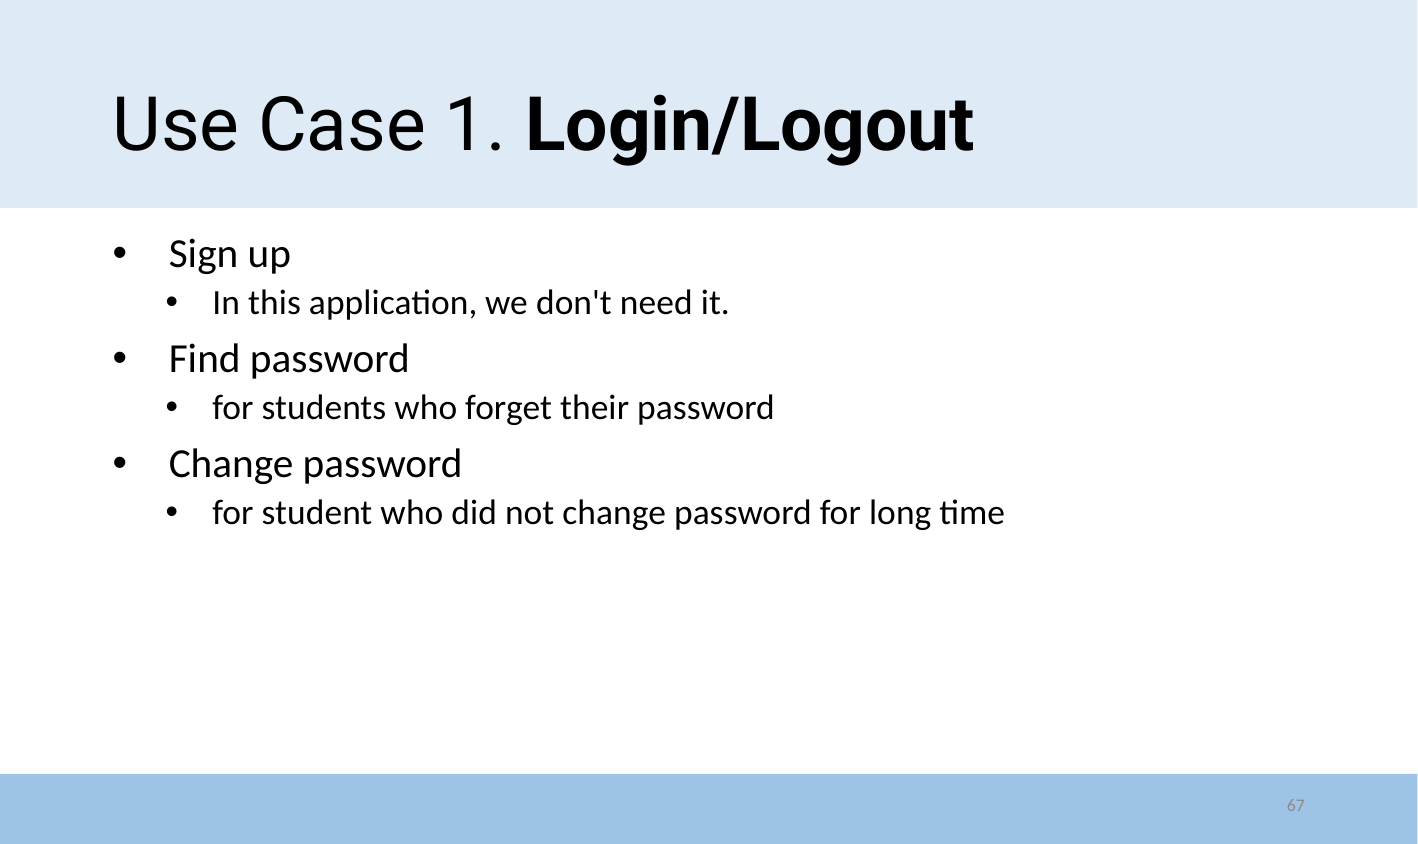

# Use Case 1. Login/Logout
Sign up
In this application, we don't need it.
Find password
for students who forget their password
Change password
for student who did not change password for long time
67